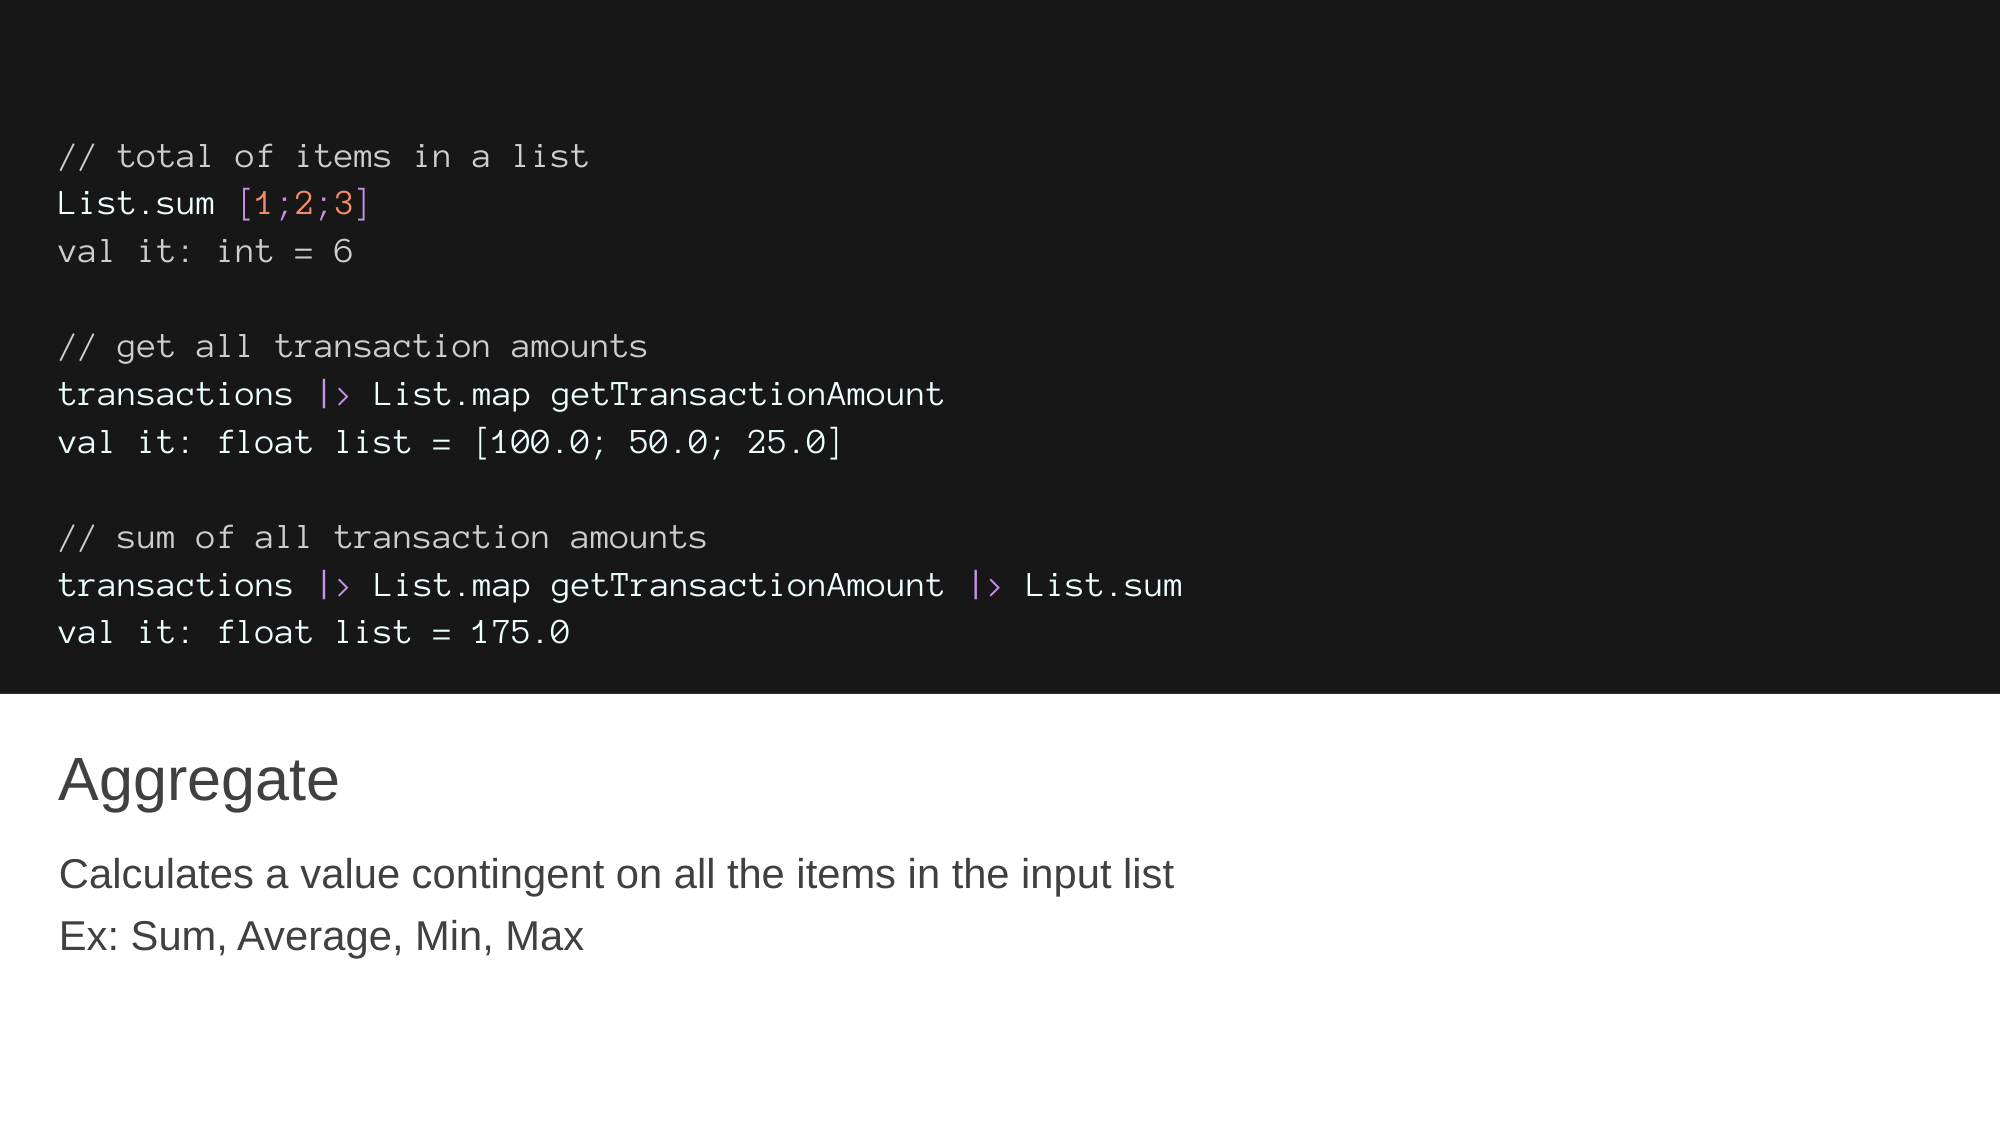

// total of items in a list
List.sum [1;2;3]
val it: int = 6

// get all transaction amounts
transactions |> List.map getTransactionAmount
val it: float list = [100.0; 50.0; 25.0]
// sum of all transaction amounts
transactions |> List.map getTransactionAmount |> List.sum
val it: float list = 175.0
# Aggregate
Calculates a value contingent on all the items in the input list
Ex: Sum, Average, Min, Max